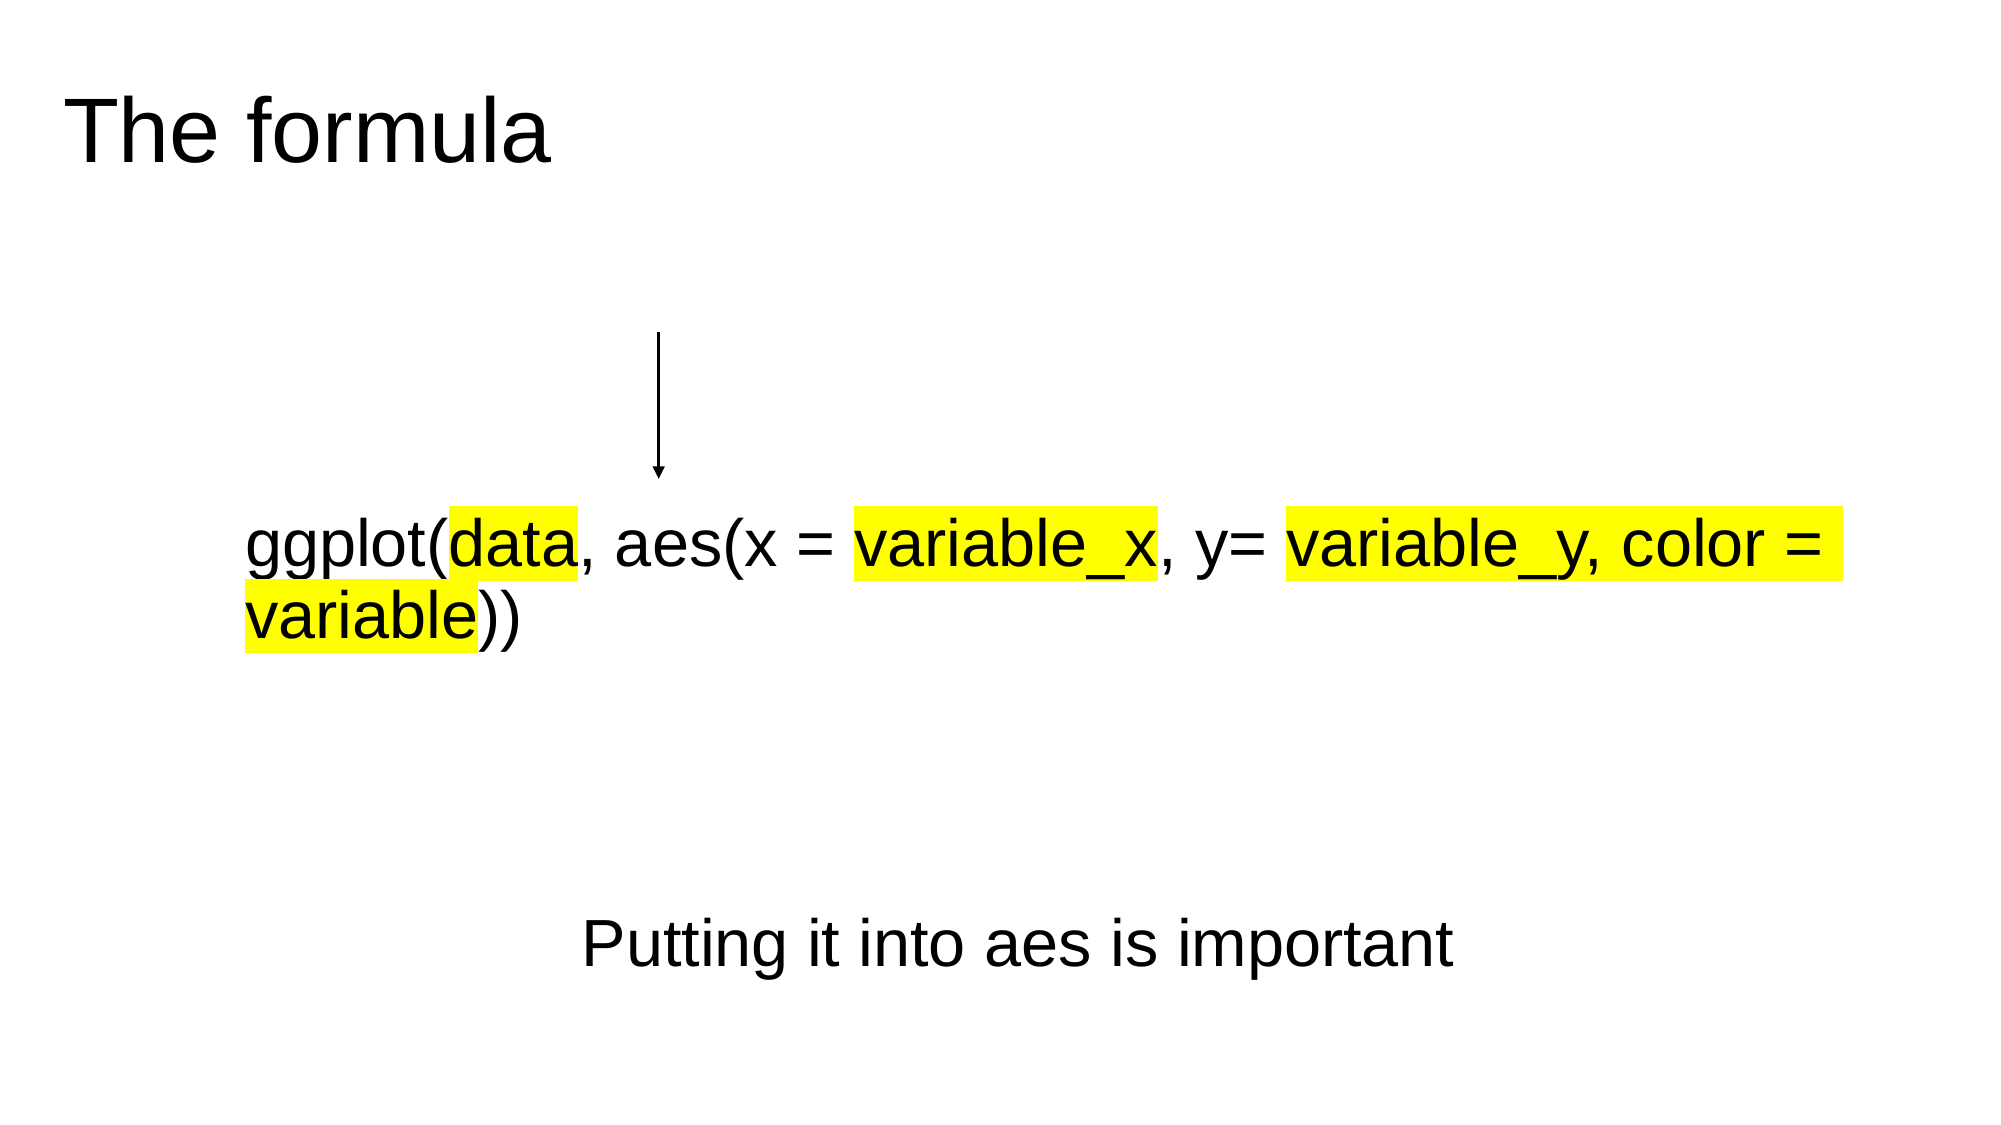

# The formula
ggplot(data, aes(x = variable_x, y= variable_y, color =  variable))
Putting it into aes is important